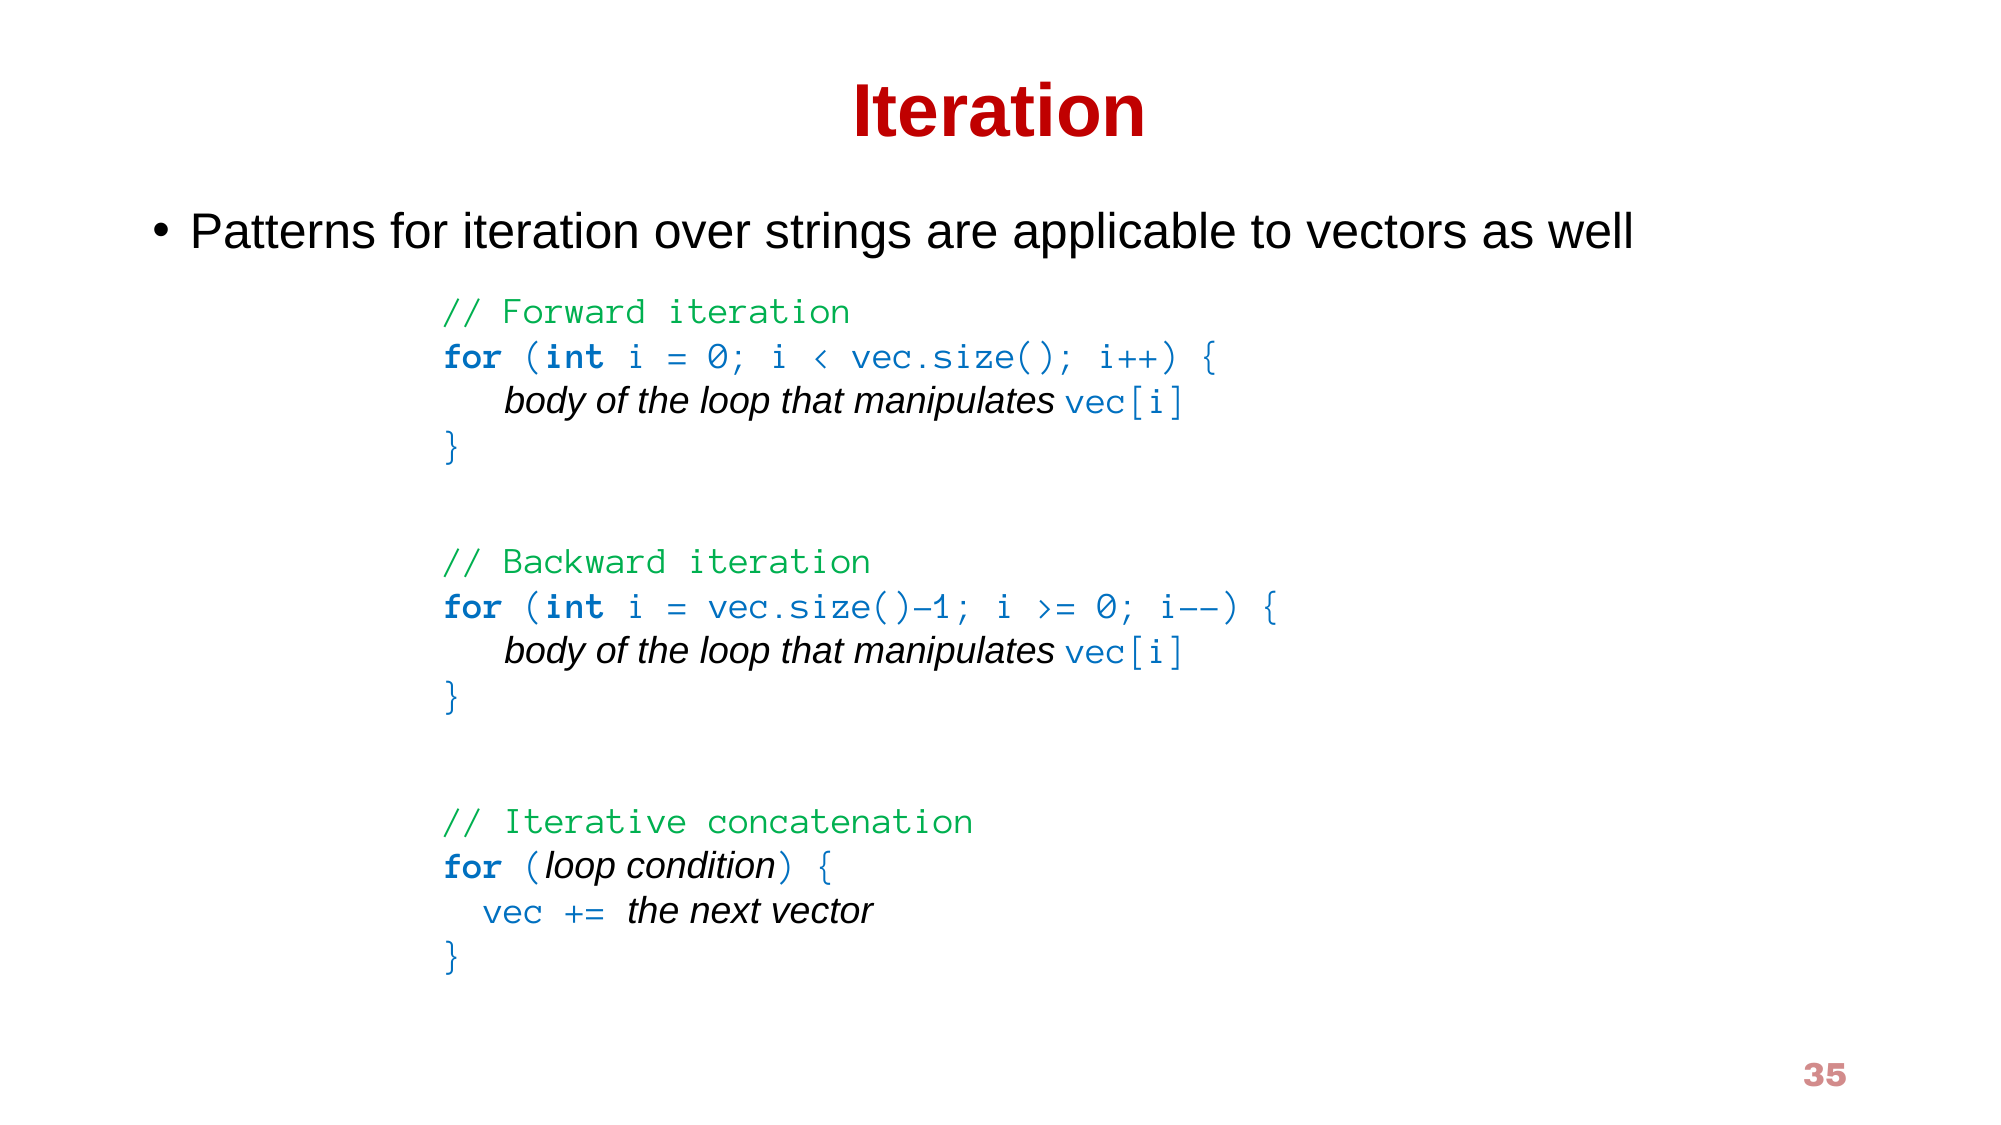

# Iteration
Patterns for iteration over strings are applicable to vectors as well
// Forward iteration
for (int i = 0; i < vec.size(); i++) {
   body of the loop that manipulates vec[i]
}
// Backward iteration
for (int i = vec.size()-1; i >= 0; i--) {
   body of the loop that manipulates vec[i]
}
// Iterative concatenation
for (loop condition) {
  vec += the next vector
}
35